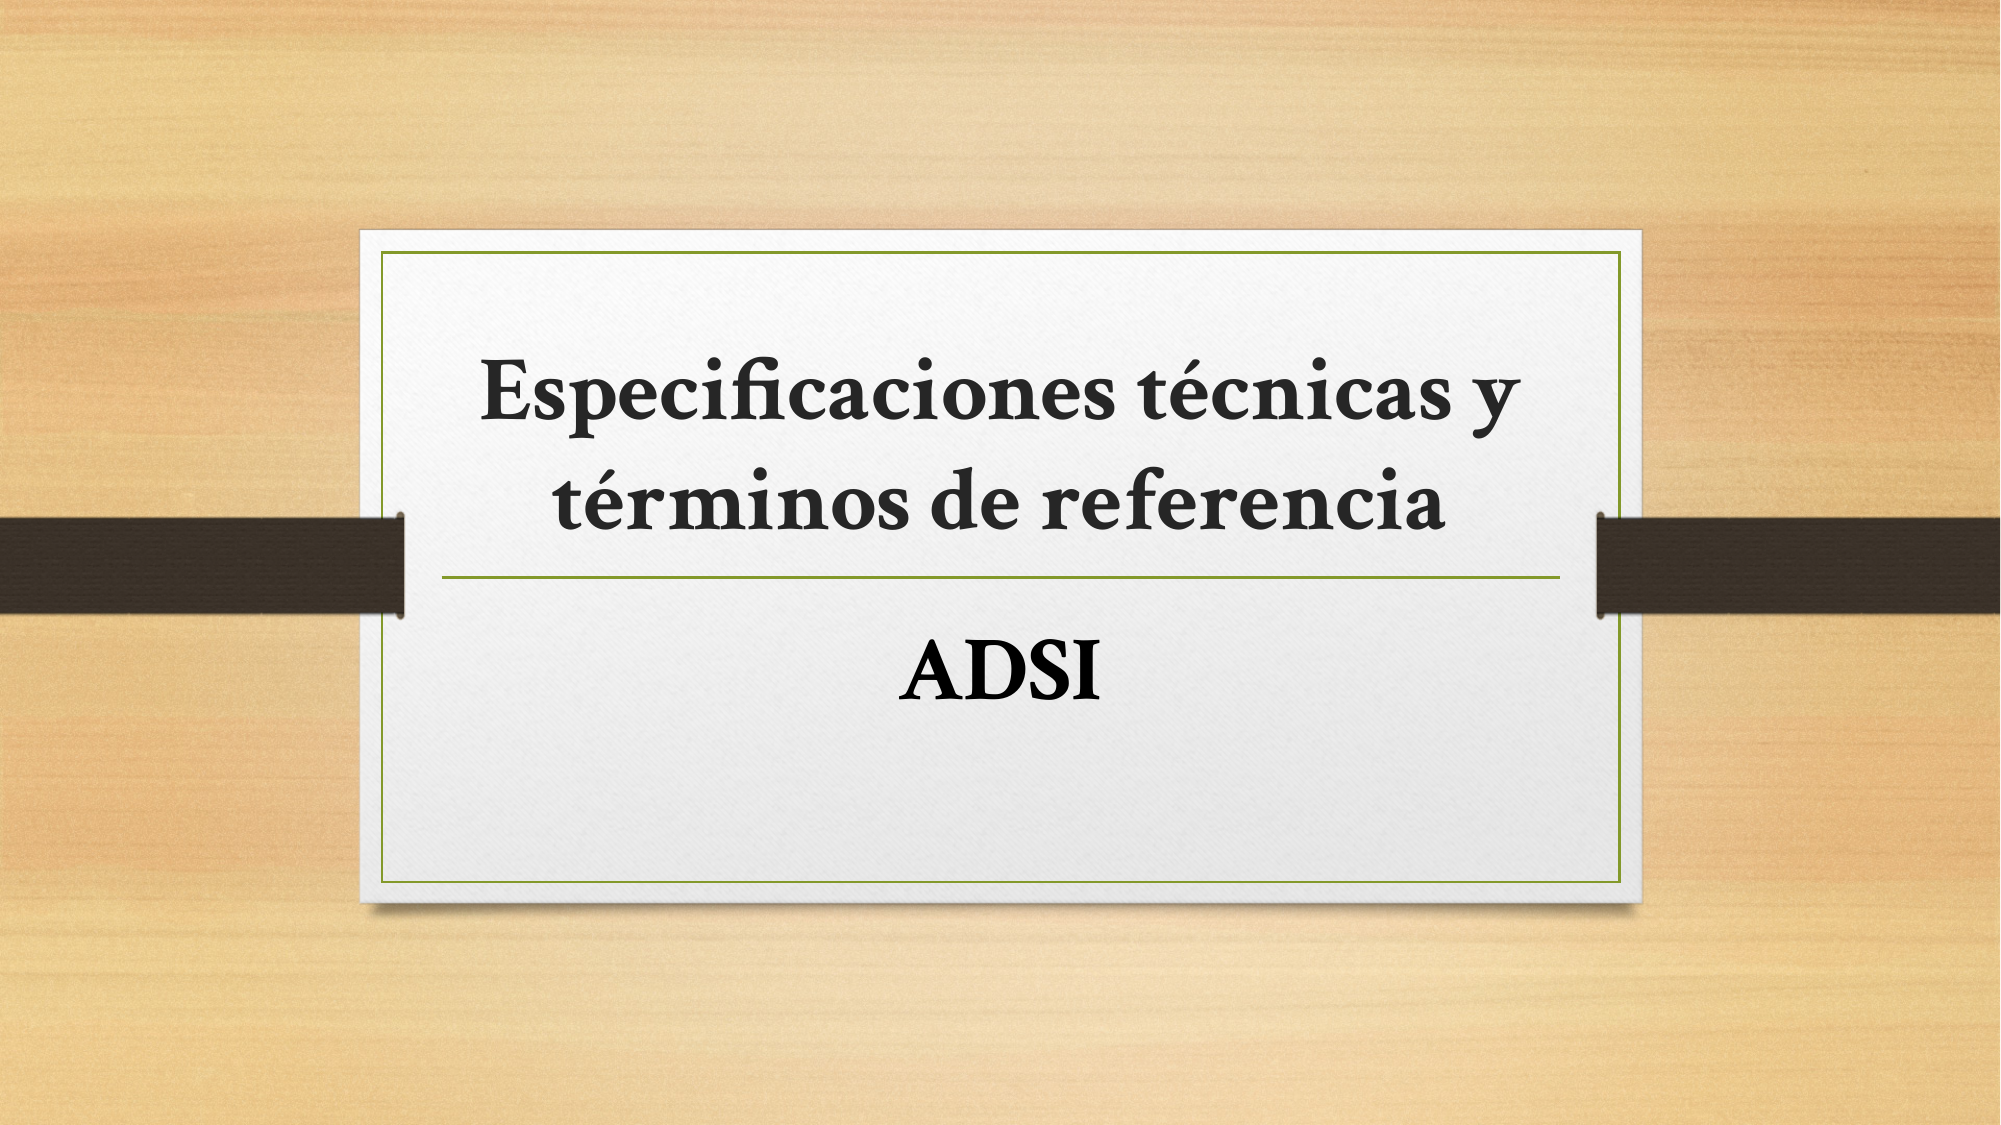

# Especificaciones técnicas y términos de referencia
ADSI